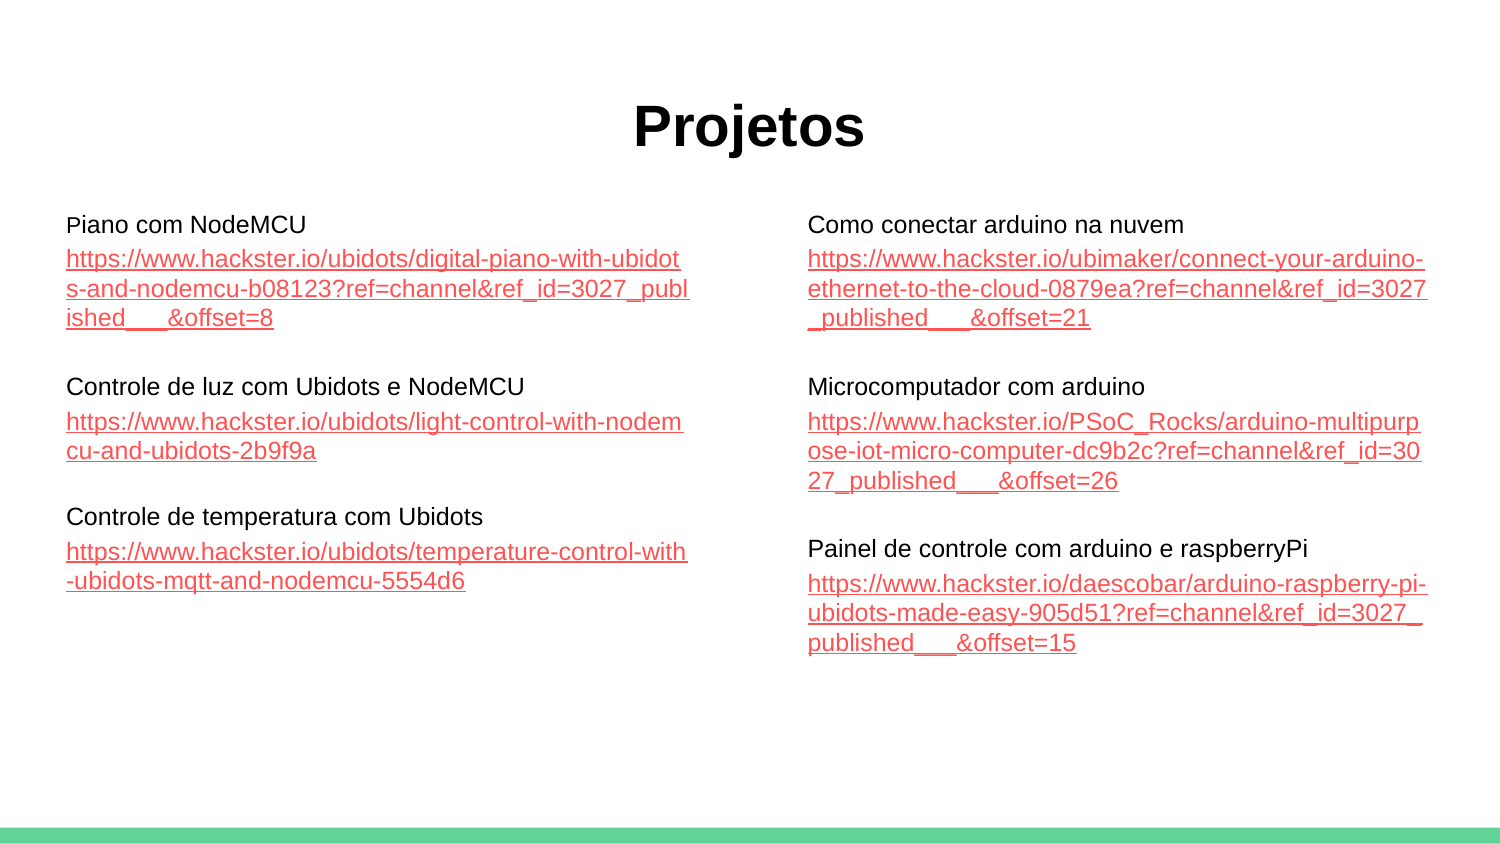

# Projetos
Piano com NodeMCU
https://www.hackster.io/ubidots/digital-piano-with-ubidots-and-nodemcu-b08123?ref=channel&ref_id=3027_published___&offset=8

Controle de luz com Ubidots e NodeMCU
https://www.hackster.io/ubidots/light-control-with-nodemcu-and-ubidots-2b9f9a

Controle de temperatura com Ubidots
https://www.hackster.io/ubidots/temperature-control-with-ubidots-mqtt-and-nodemcu-5554d6

Como conectar arduino na nuvem
https://www.hackster.io/ubimaker/connect-your-arduino-ethernet-to-the-cloud-0879ea?ref=channel&ref_id=3027_published___&offset=21

Microcomputador com arduino
https://www.hackster.io/PSoC_Rocks/arduino-multipurpose-iot-micro-computer-dc9b2c?ref=channel&ref_id=3027_published___&offset=26

Painel de controle com arduino e raspberryPi
https://www.hackster.io/daescobar/arduino-raspberry-pi-ubidots-made-easy-905d51?ref=channel&ref_id=3027_published___&offset=15